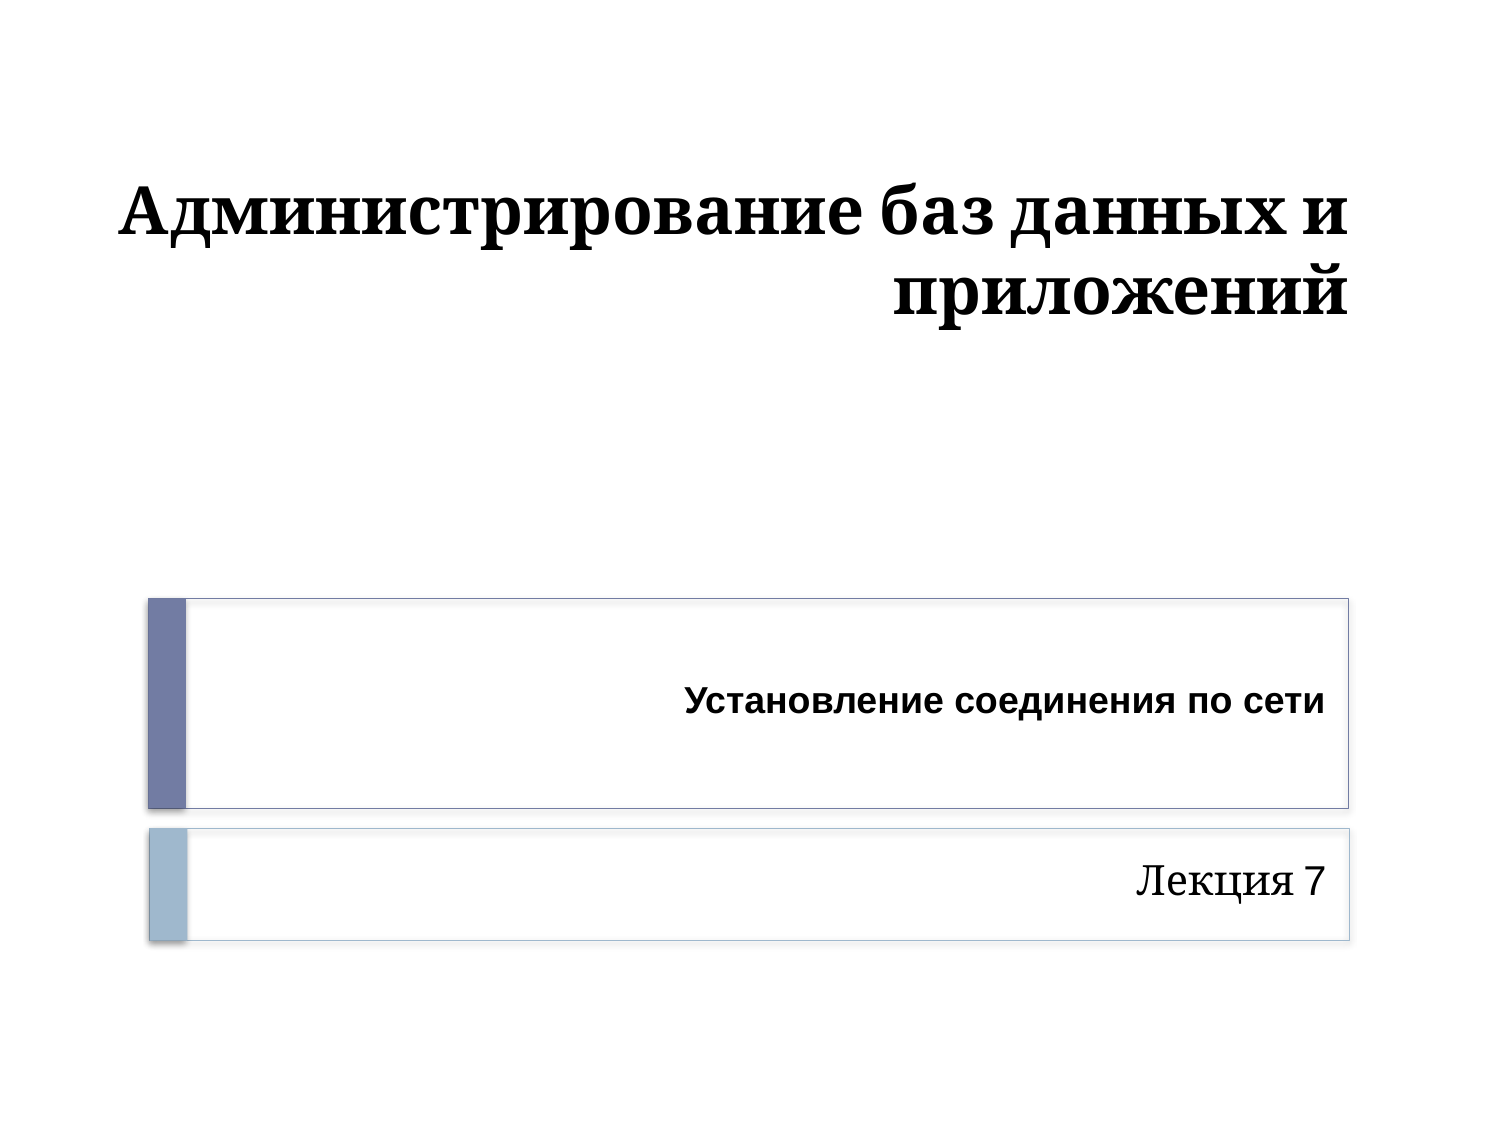

Администрирование баз данных и приложений
Установление соединения по сети
Лекция 7